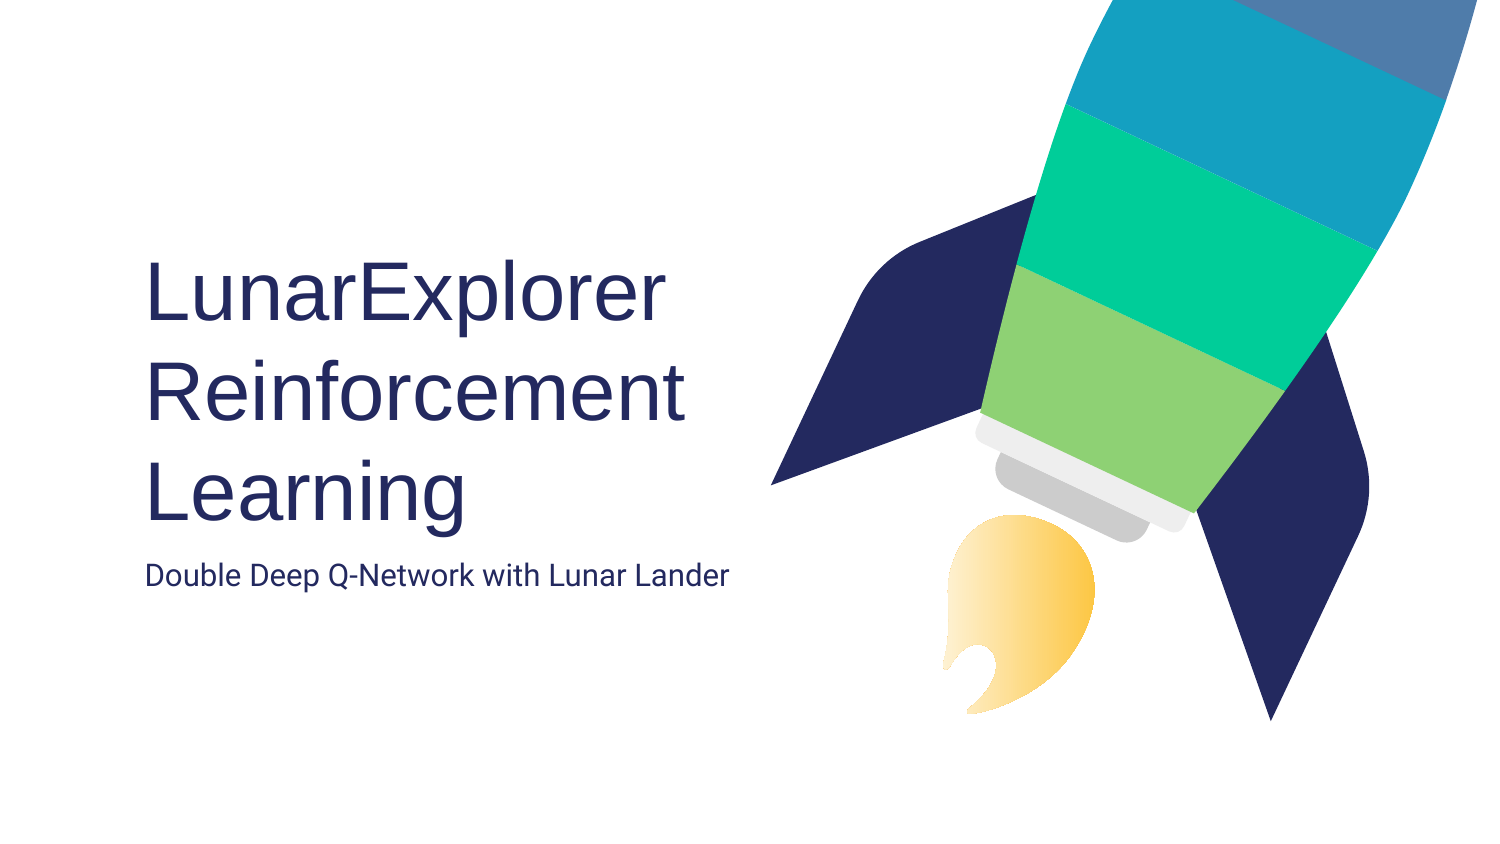

# LunarExplorer  Reinforcement Learning
Double Deep Q-Network with Lunar Lander